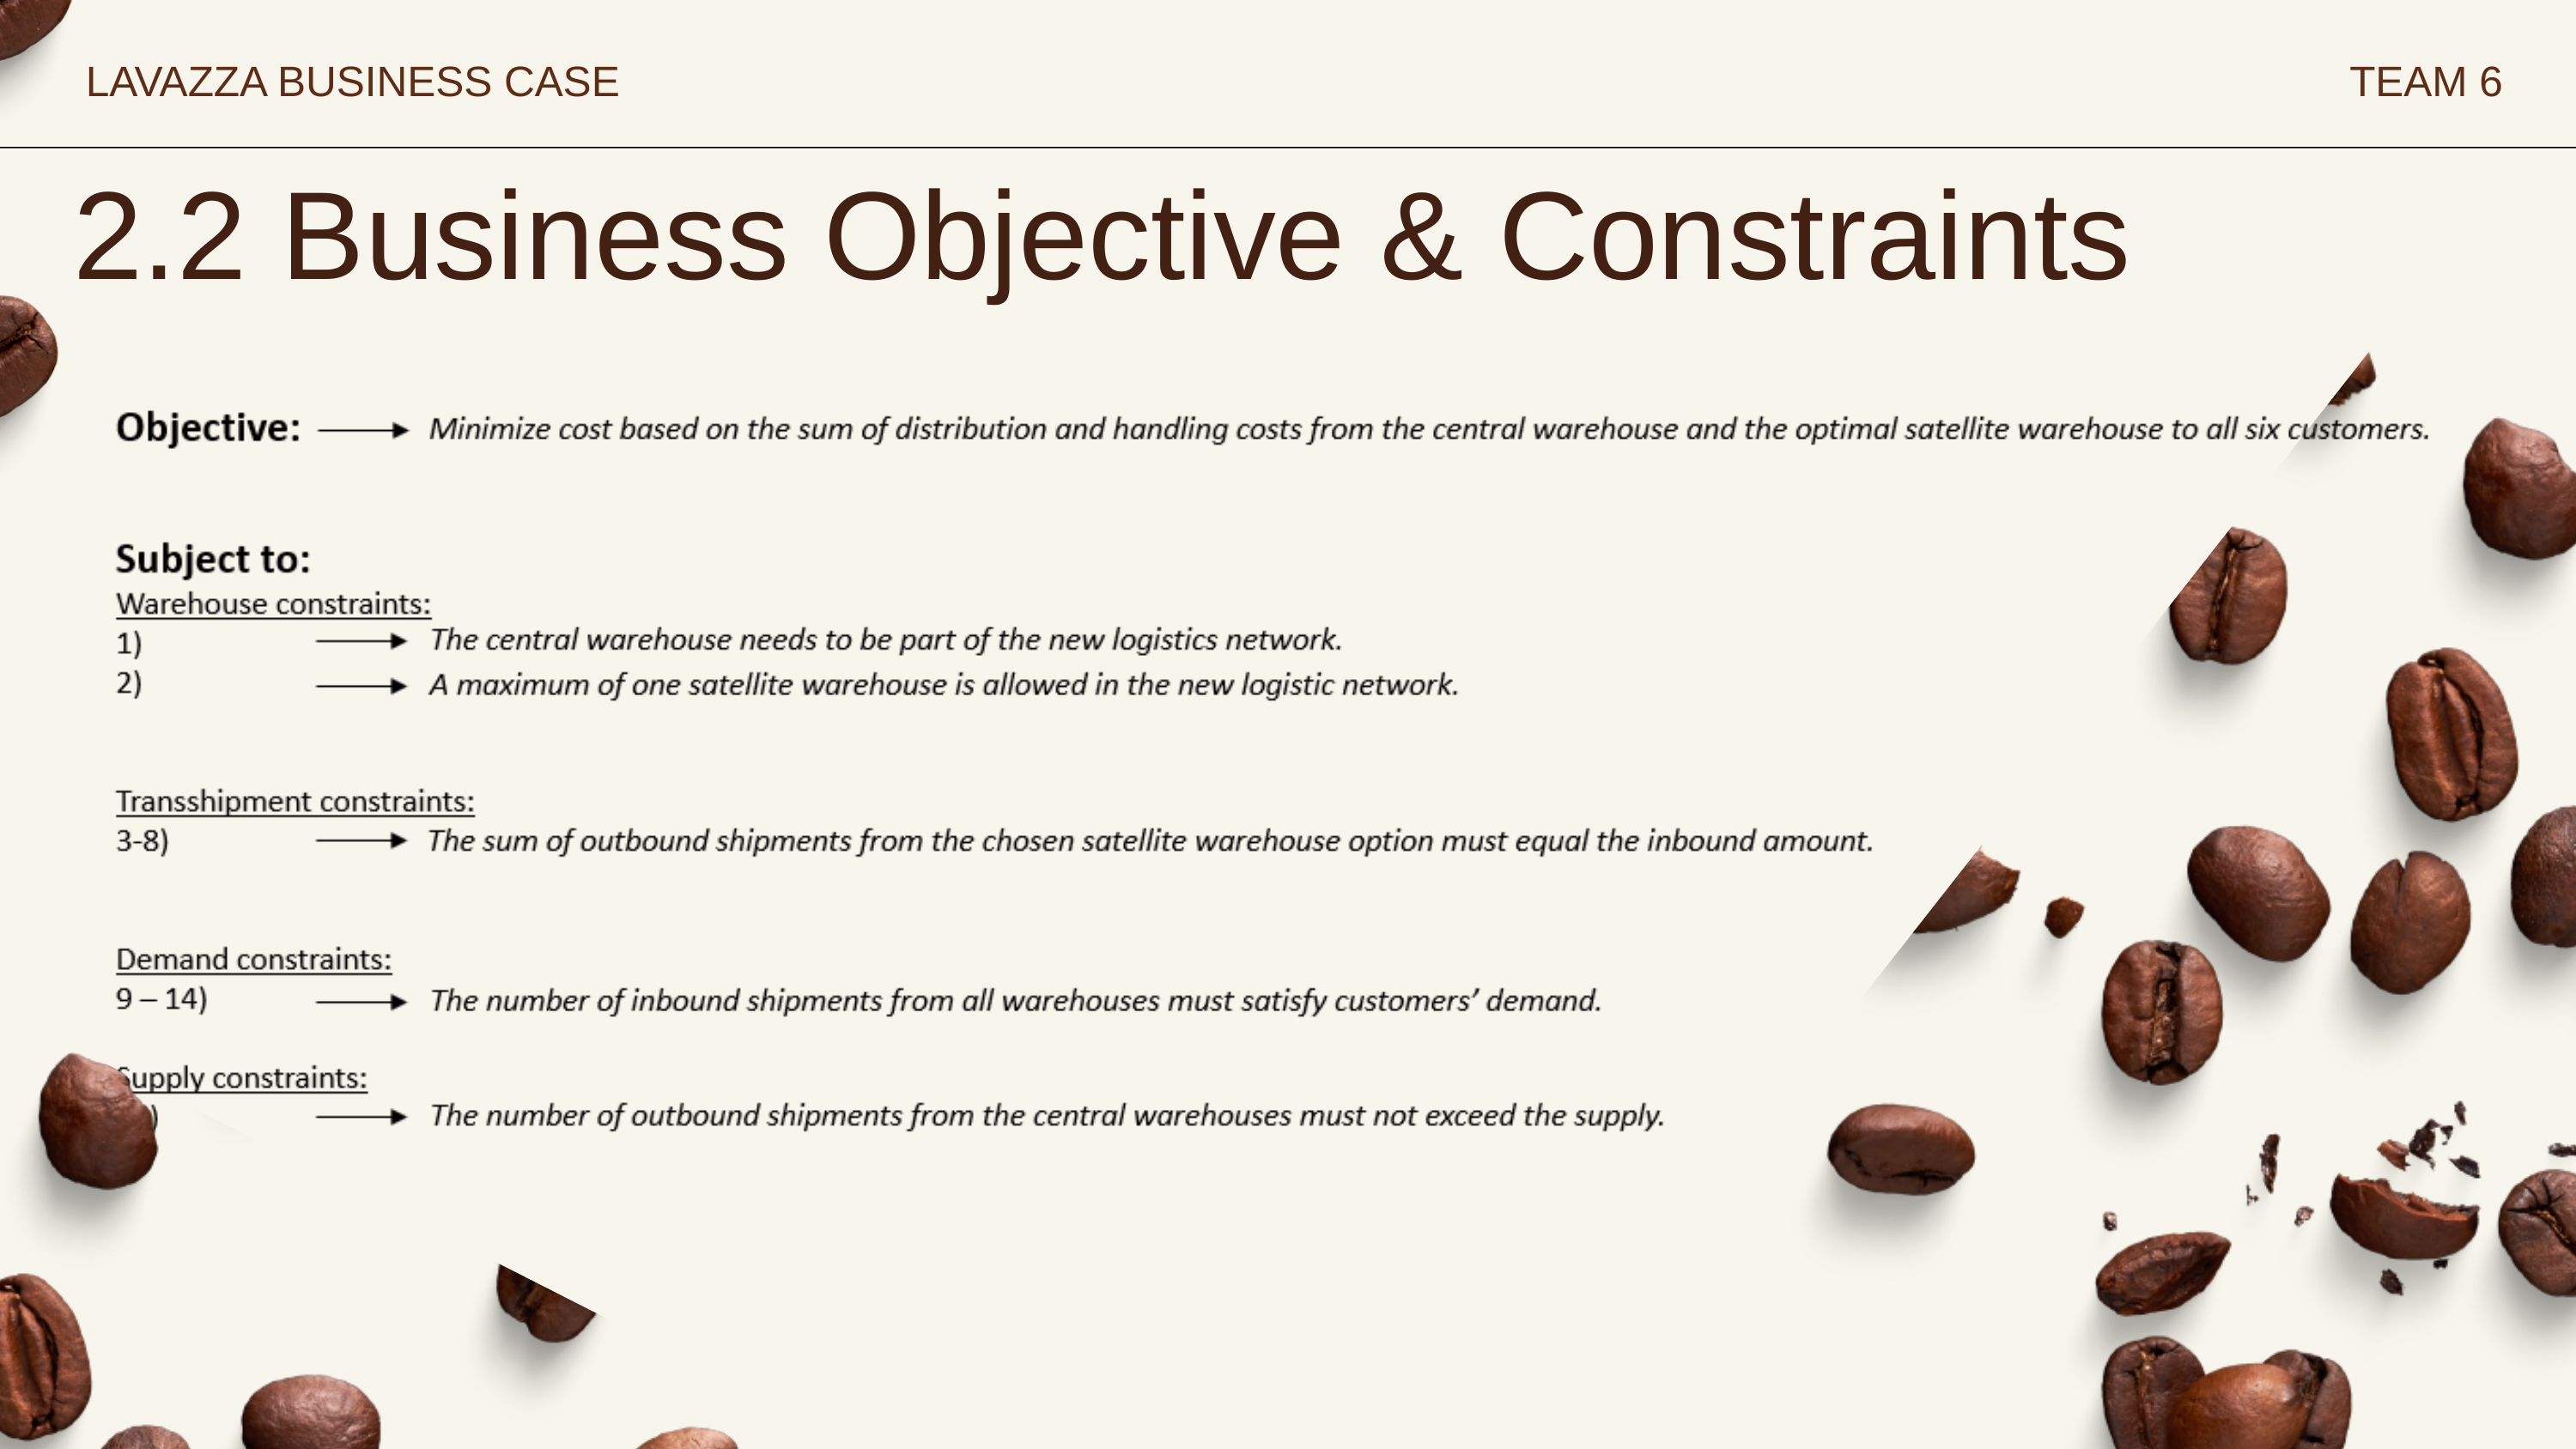

LAVAZZA BUSINESS CASE
TEAM 6

2.2 Business Objective & Constraints